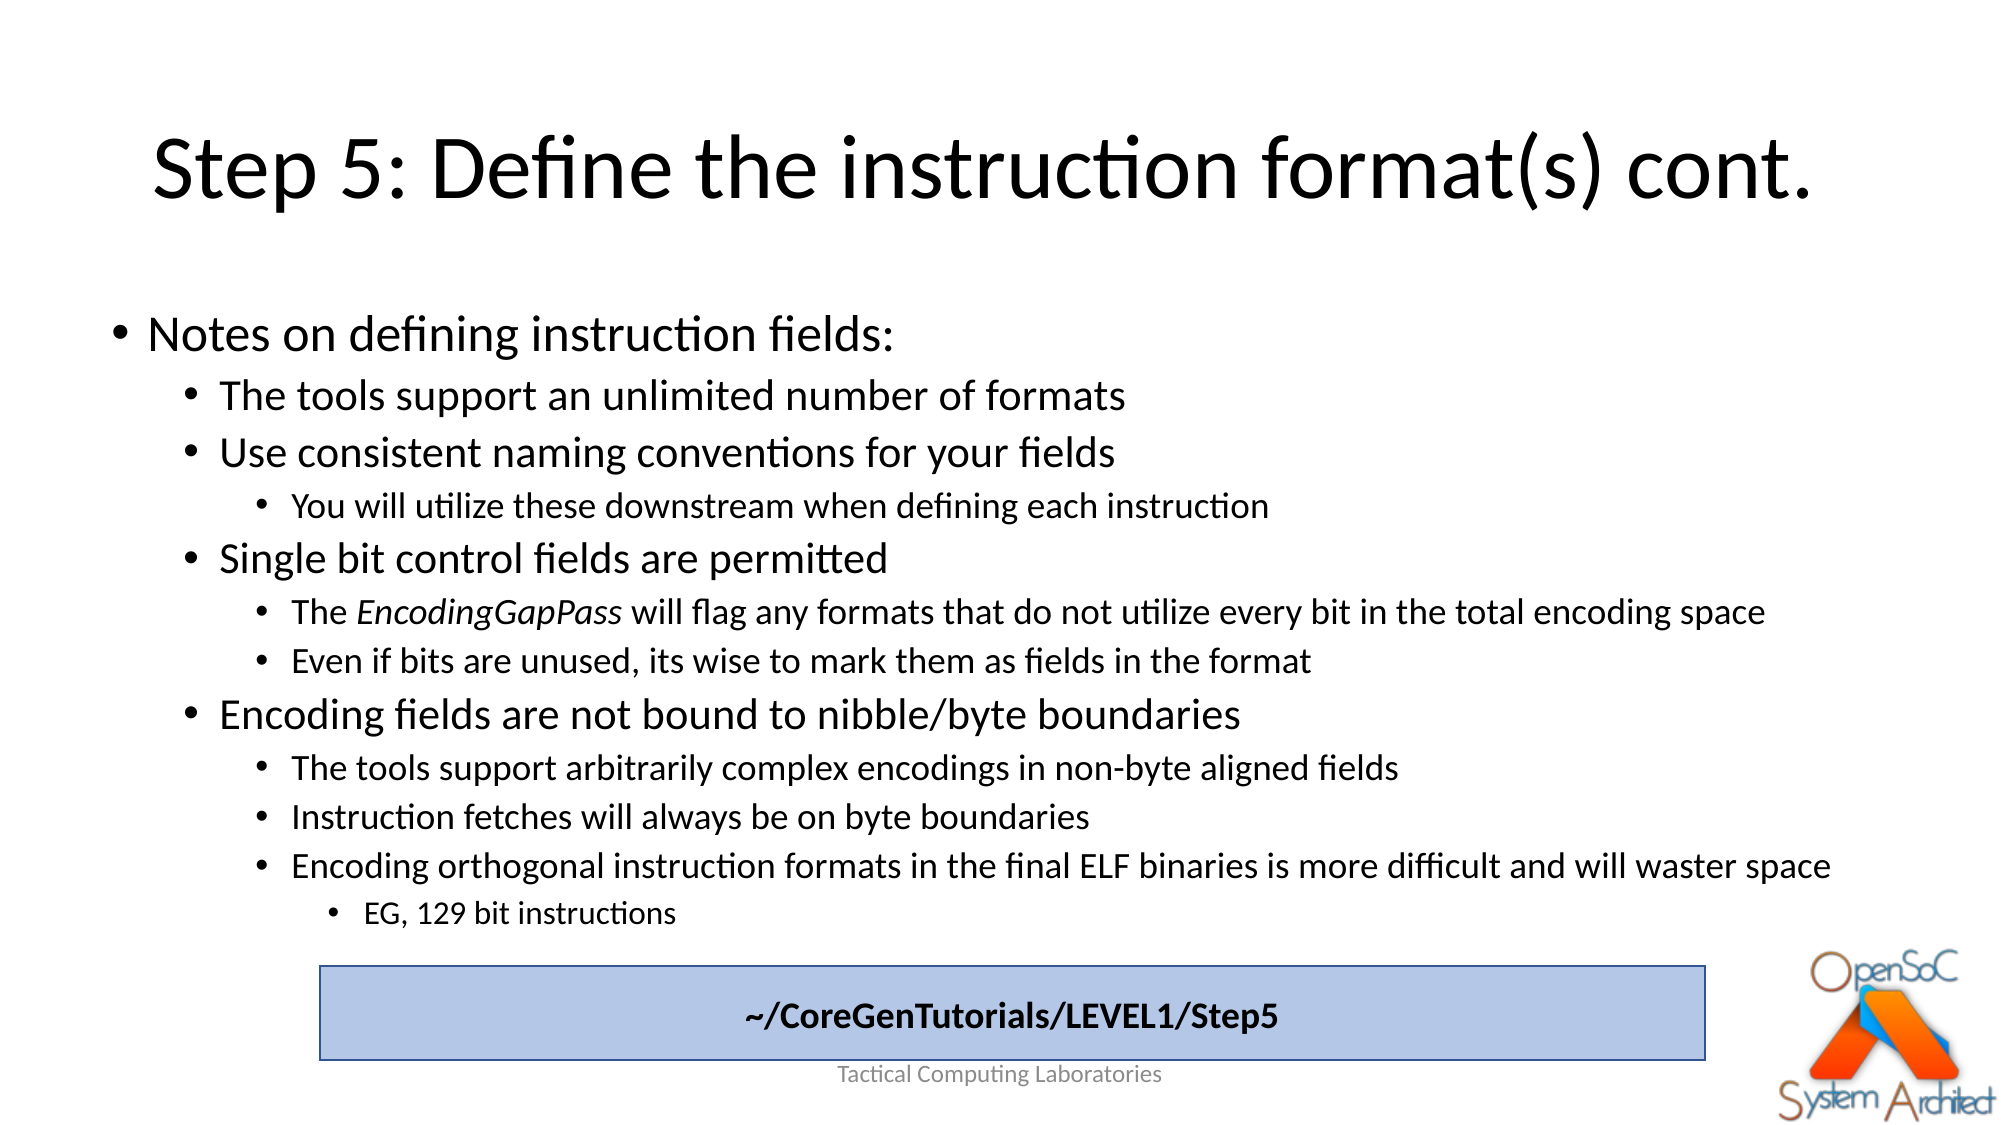

# Step 5: Define the instruction format(s) cont.
Notes on defining instruction fields:
The tools support an unlimited number of formats
Use consistent naming conventions for your fields
You will utilize these downstream when defining each instruction
Single bit control fields are permitted
The EncodingGapPass will flag any formats that do not utilize every bit in the total encoding space
Even if bits are unused, its wise to mark them as fields in the format
Encoding fields are not bound to nibble/byte boundaries
The tools support arbitrarily complex encodings in non-byte aligned fields
Instruction fetches will always be on byte boundaries
Encoding orthogonal instruction formats in the final ELF binaries is more difficult and will waster space
EG, 129 bit instructions

~/CoreGenTutorials/LEVEL1/Step5
Tactical Computing Laboratories